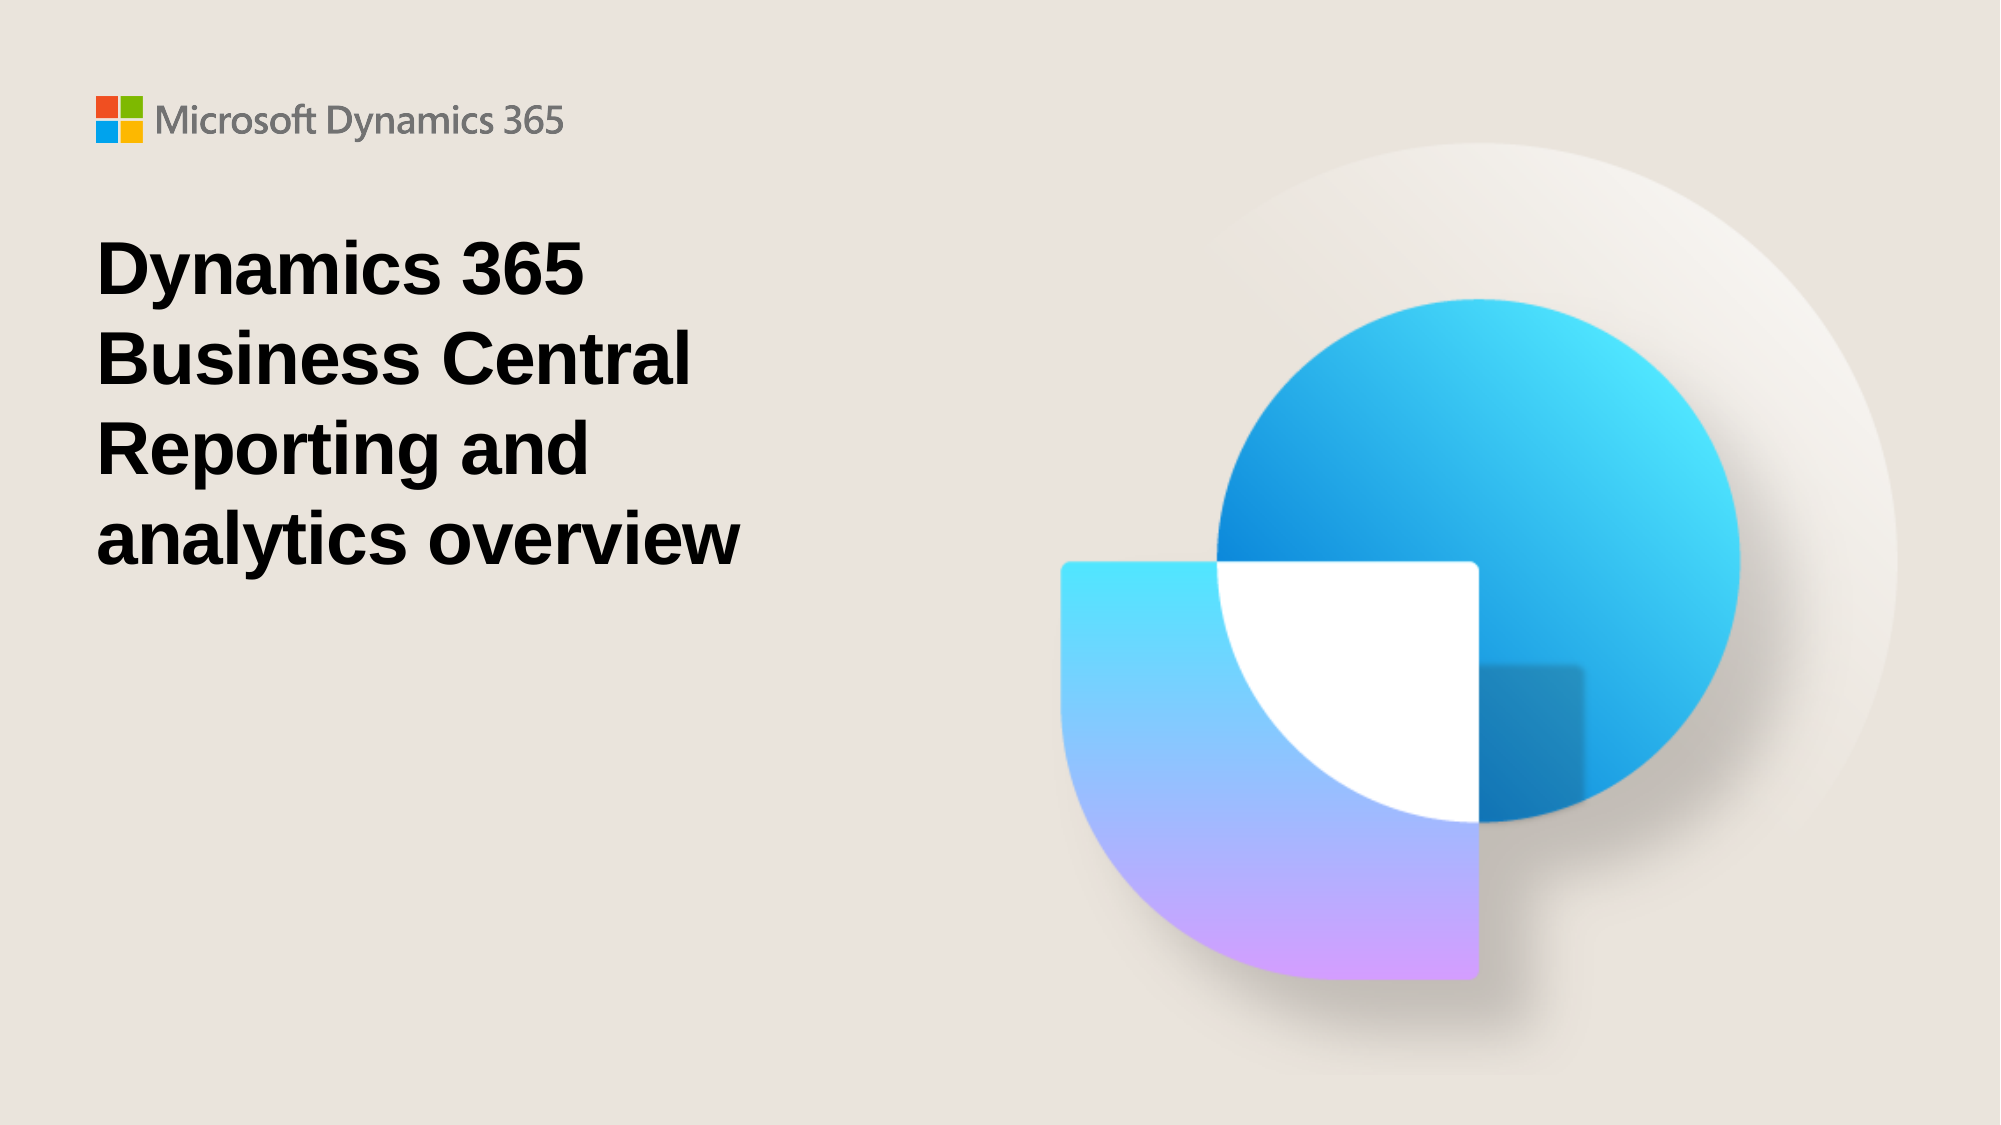

# Dynamics 365 Business Central Reporting and analytics overview